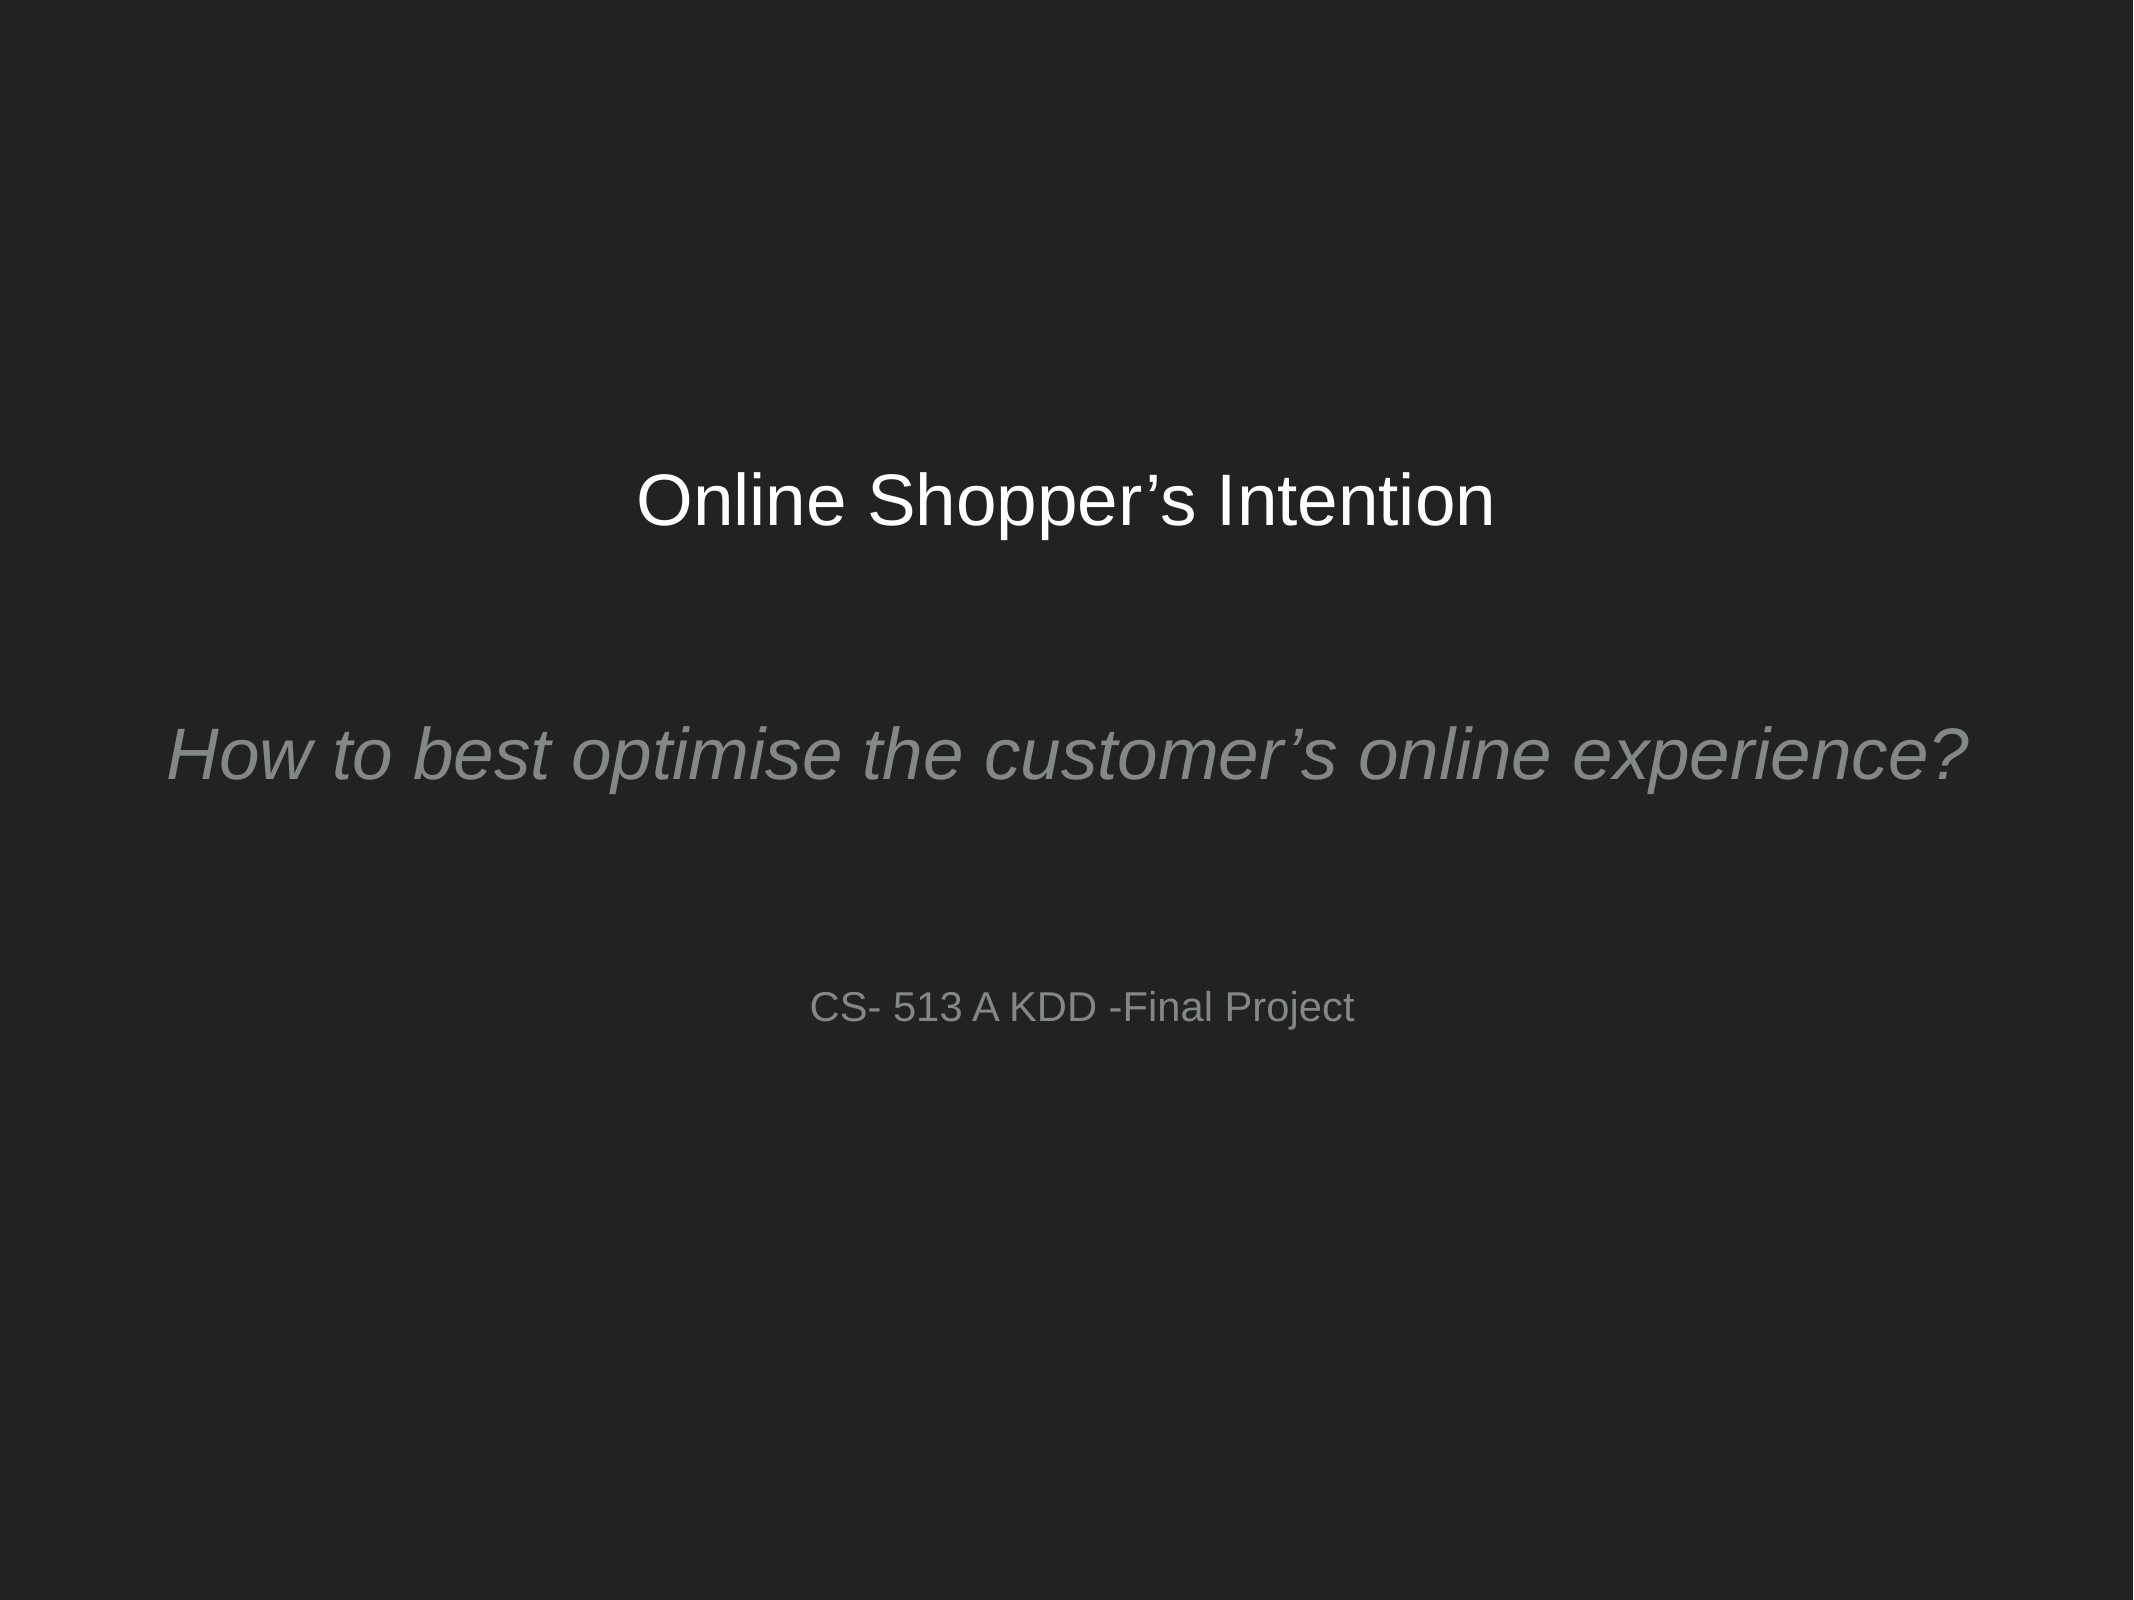

Online Shopper’s Intention
How to best optimise the customer’s online experience?
CS- 513 A KDD -Final Project